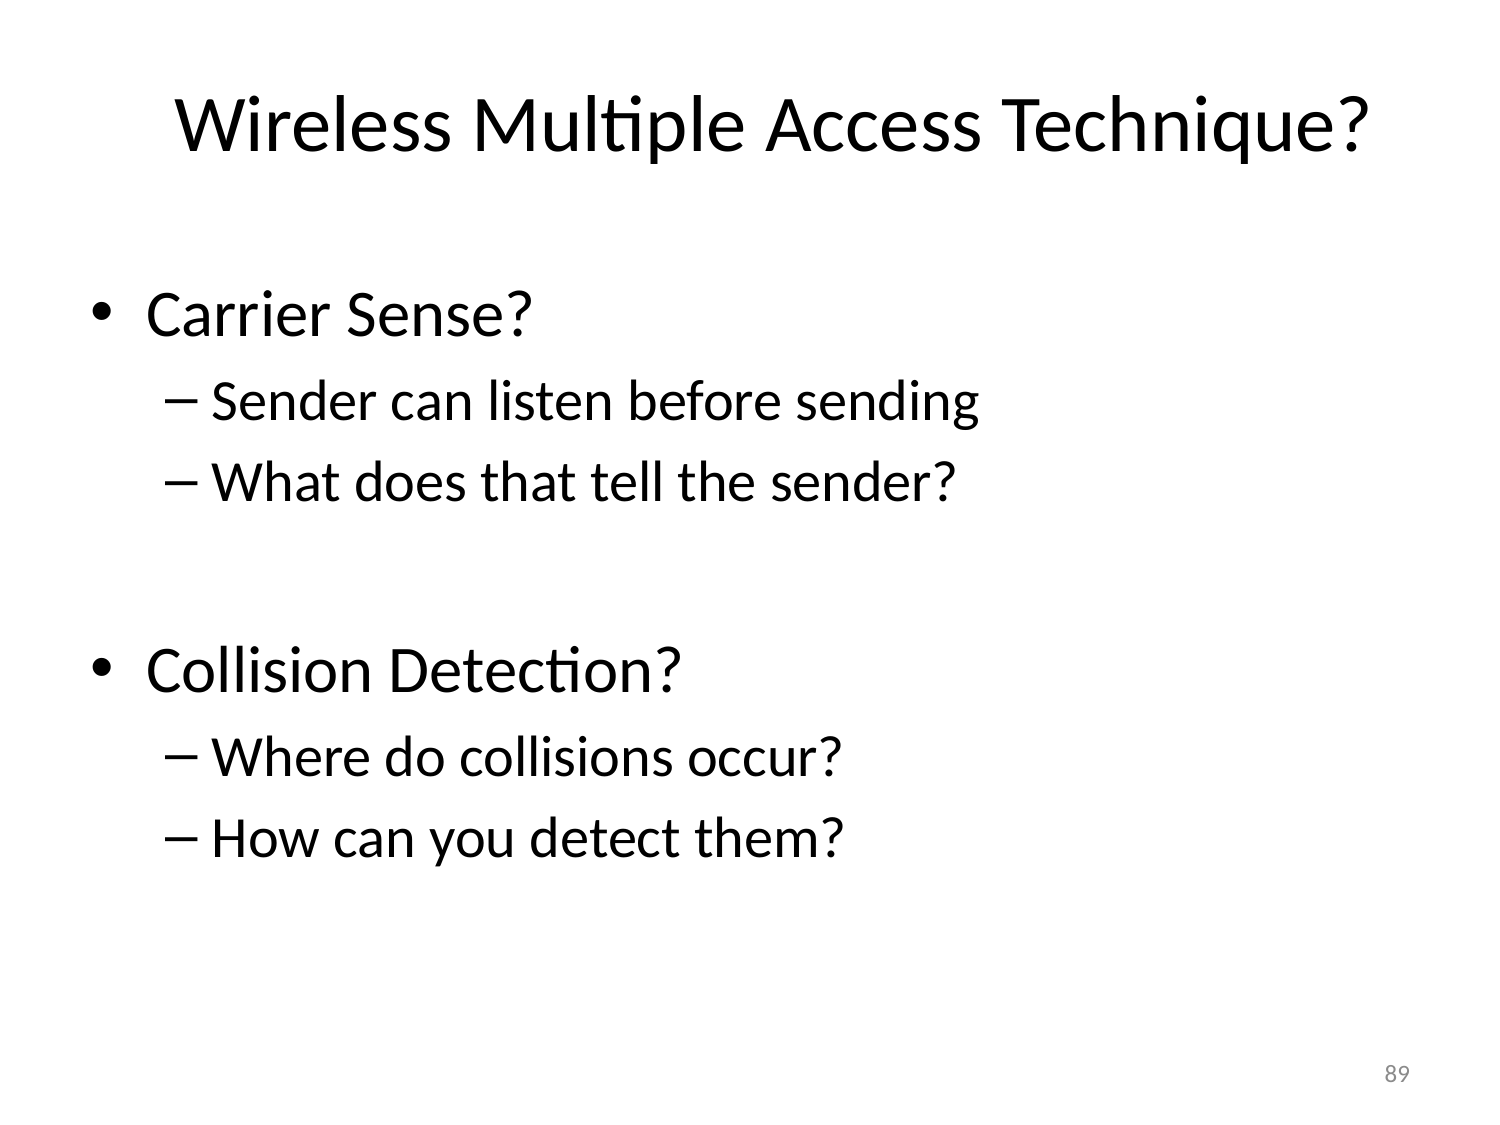

# Wireless Multiple Access Technique?
Carrier Sense?
Sender can listen before sending
What does that tell the sender?

Collision Detection?
Where do collisions occur?
How can you detect them?
89